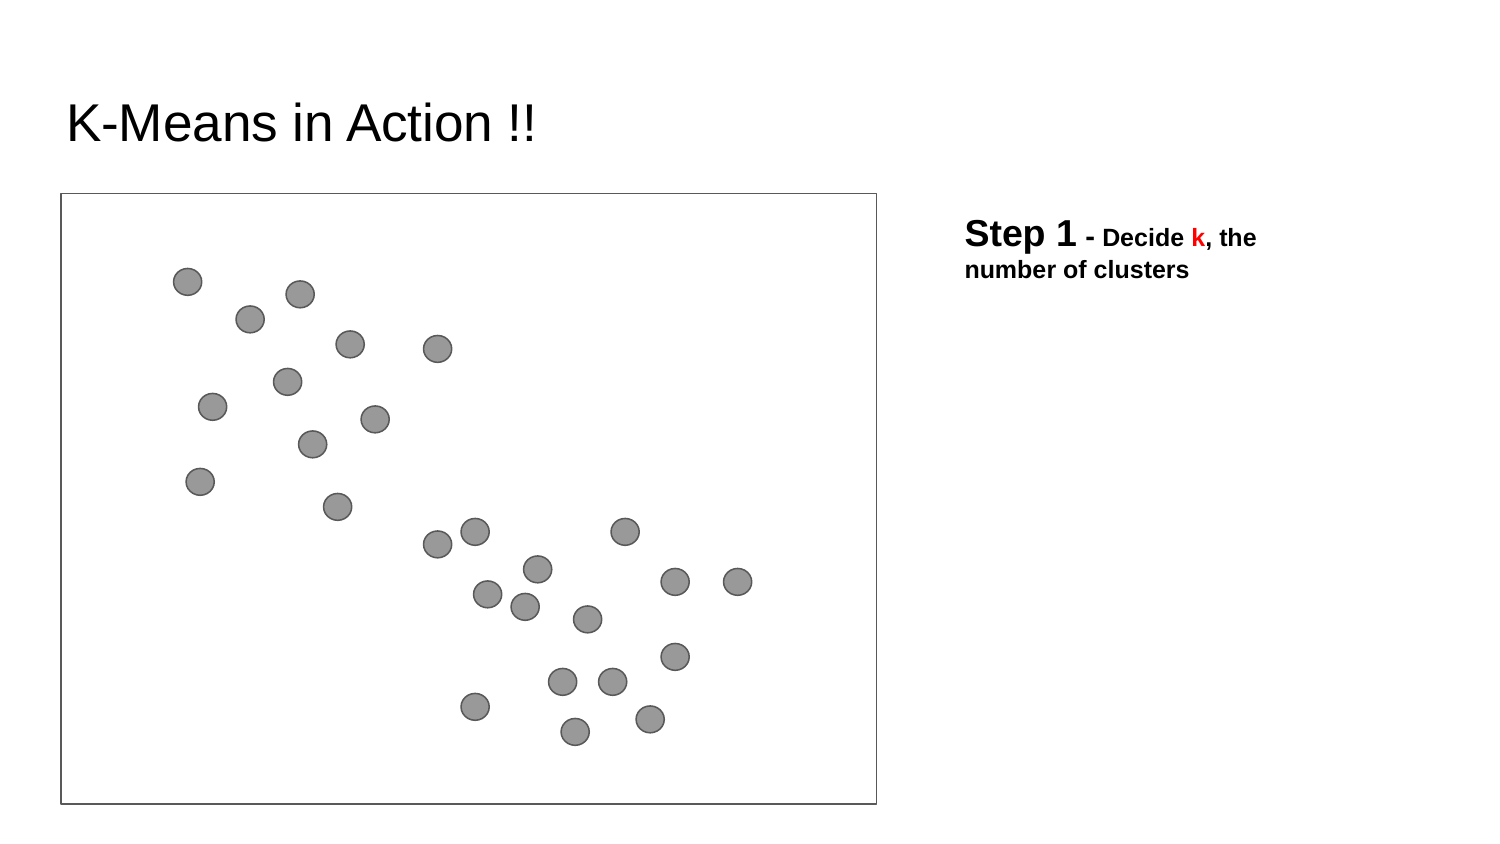

# K-Means in Action !!

Step 1 - Decide k, the number of clusters